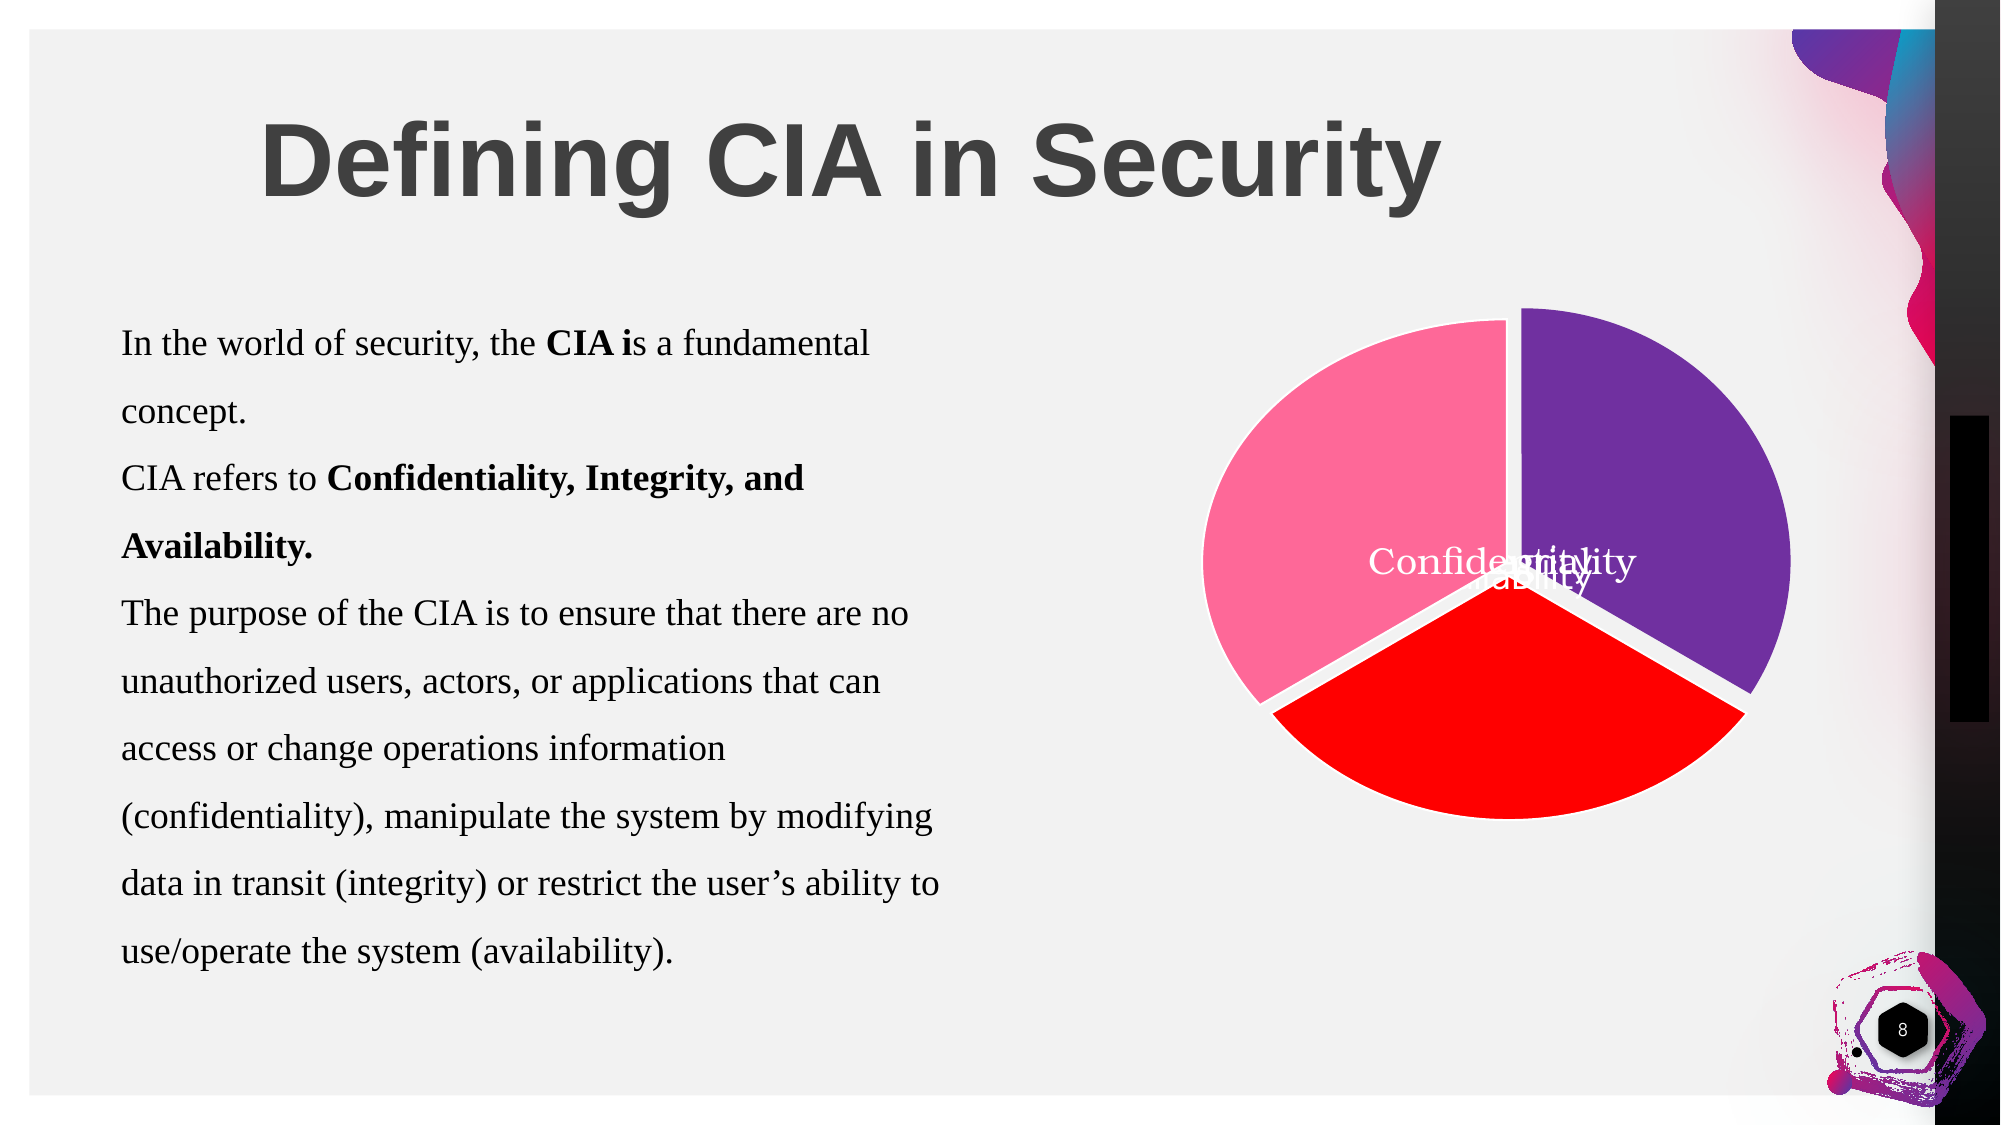

# Defining CIA in Security
In the world of security, the CIA is a fundamental concept.
CIA refers to Confidentiality, Integrity, and Availability.
The purpose of the CIA is to ensure that there are no unauthorized users, actors, or applications that can access or change operations information (confidentiality), manipulate the system by modifying data in transit (integrity) or restrict the user’s ability to use/operate the system (availability).
Integrity
Availability
Confidentiality

8